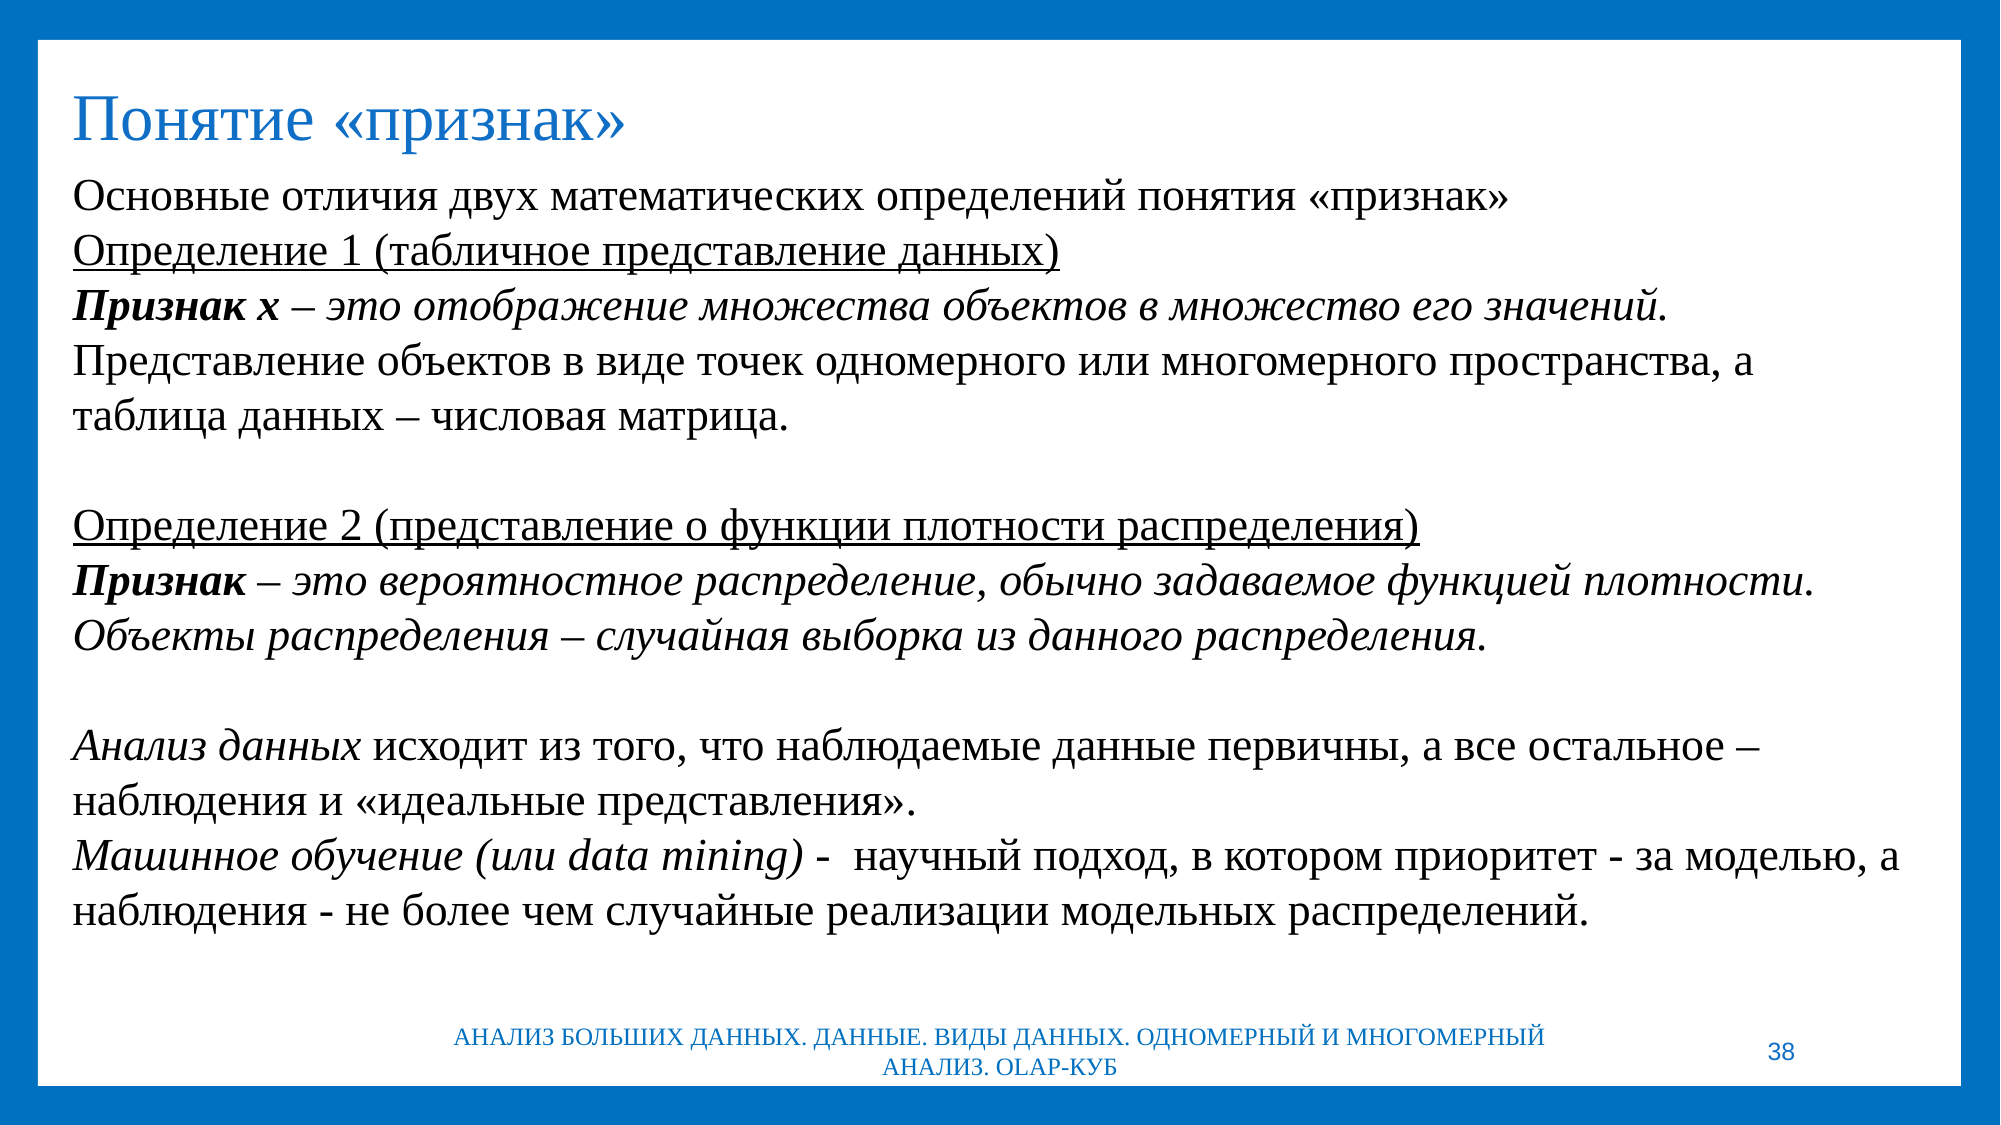

# Понятие «признак»
Основные отличия двух математических определений понятия «признак»
Определение 1 (табличное представление данных)
Признак х – это отображение множества объектов в множество его значений.
Представление объектов в виде точек одномерного или многомерного пространства, а таблица данных – числовая матрица.

Определение 2 (представление о функции плотности распределения)
Признак – это вероятностное распределение, обычно задаваемое функцией плотности. Объекты распределения – случайная выборка из данного распределения.

Анализ данных исходит из того, что наблюдаемые данные первичны, а все остальное – наблюдения и «идеальные представления».
Машинное обучение (или data mining) -  научный подход, в котором приоритет - за моделью, а наблюдения - не более чем случайные реализации модельных распределений.
АНАЛИЗ БОЛЬШИХ ДАННЫХ. ДАННЫЕ. ВИДЫ ДАННЫХ. ОДНОМЕРНЫЙ И МНОГОМЕРНЫЙ АНАЛИЗ. OLAP-КУБ
38